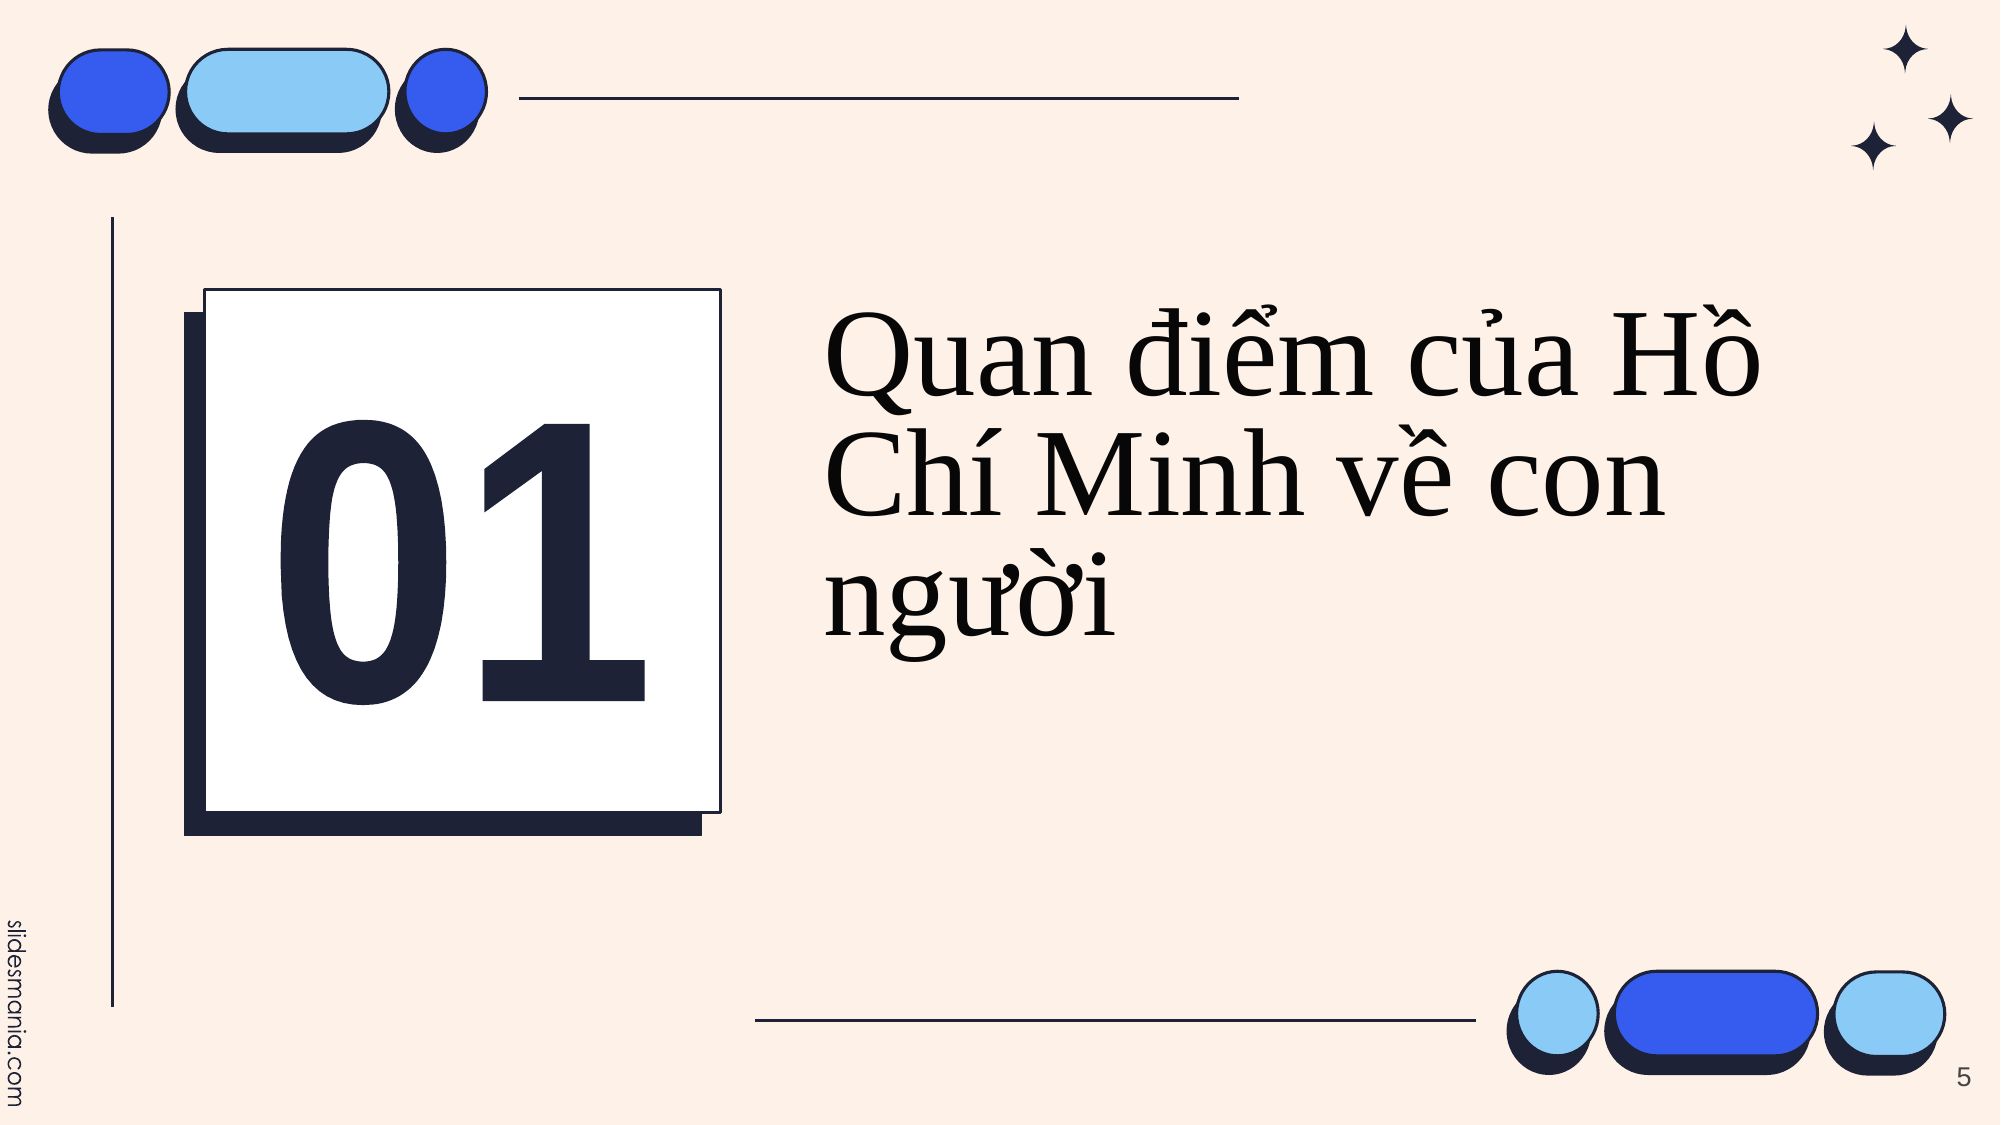

# Quan điểm của Hồ Chí Minh về con người

01
5